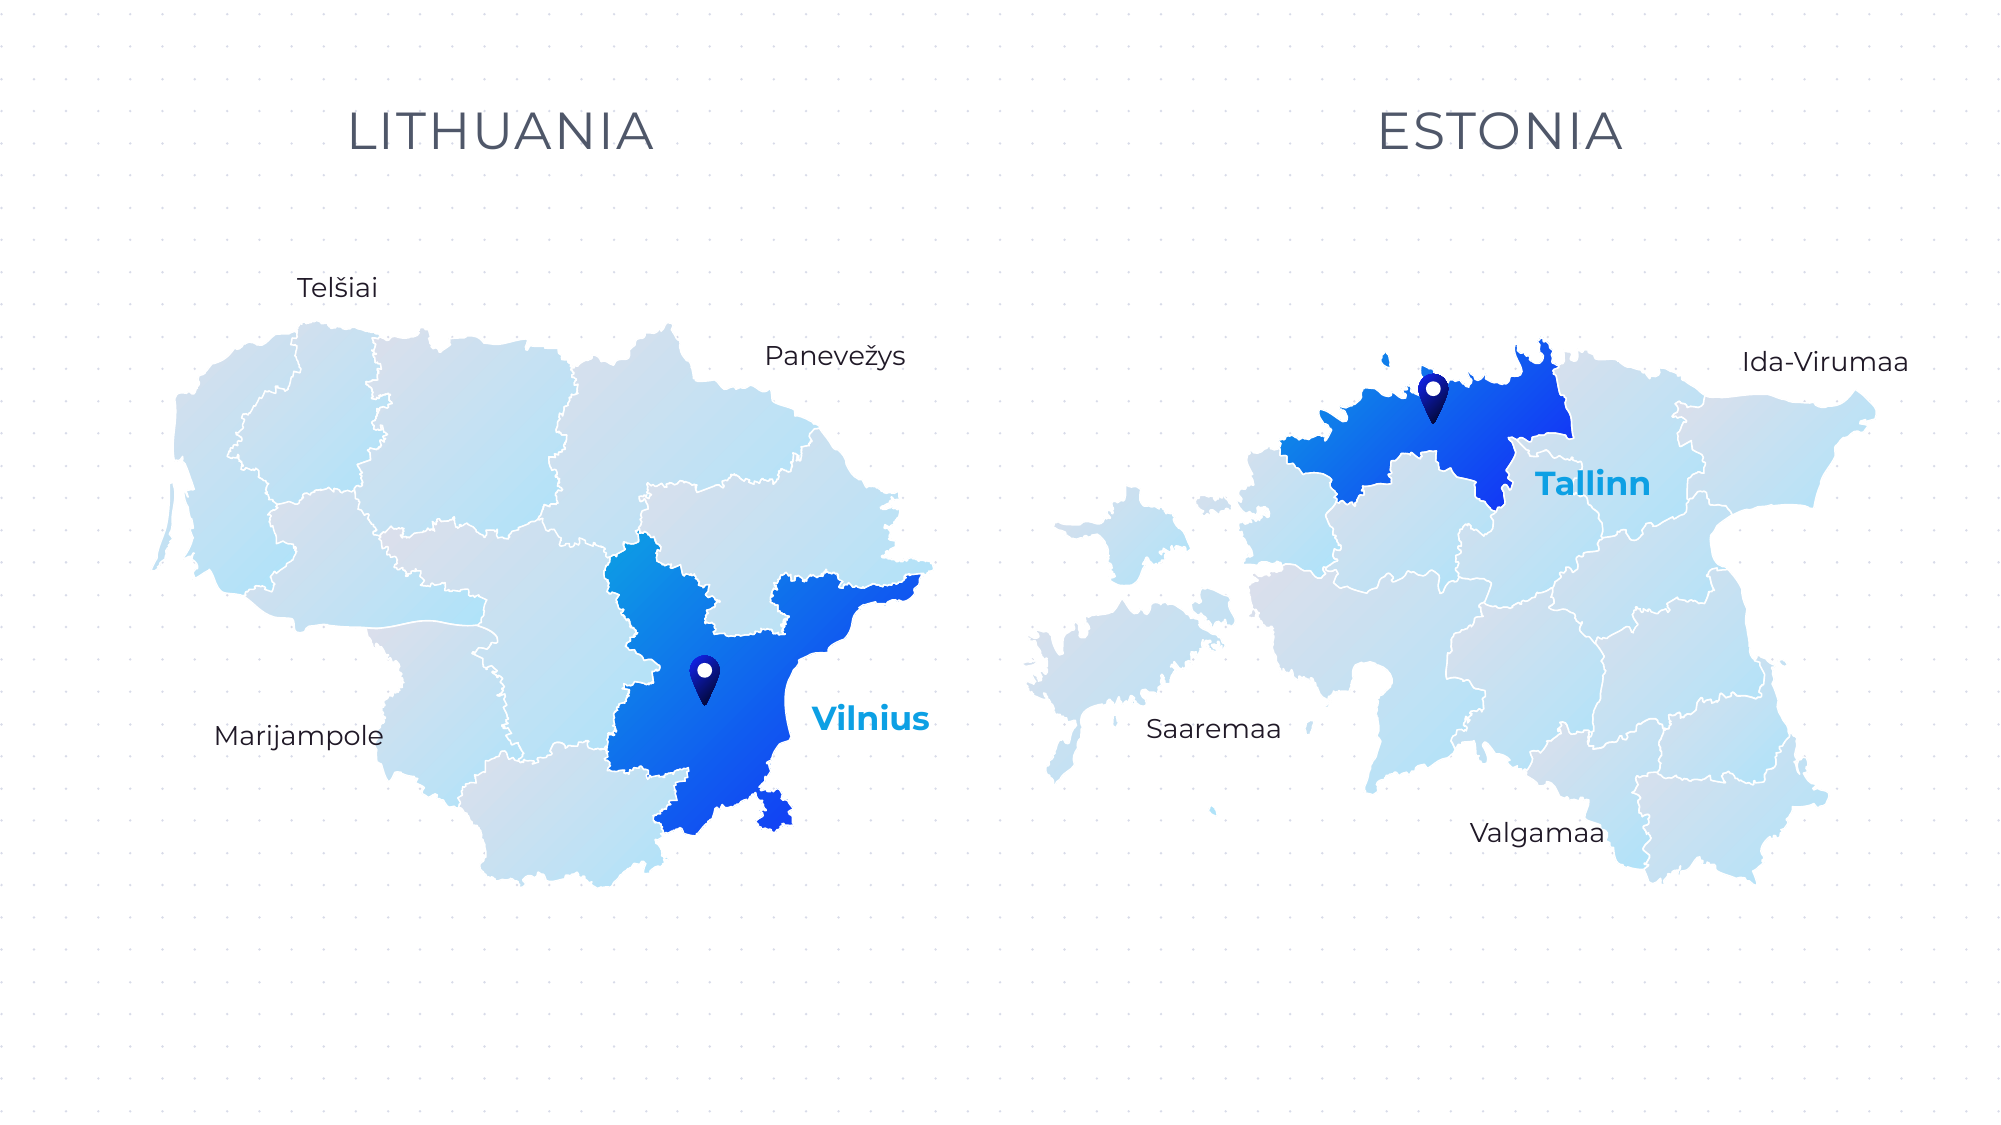

LITHUANIA
ESTONIA
Telšiai
Panevežys
Vilnius
Marijampole
Ida-Virumaa
Tallinn
Saaremaa
Valgamaa